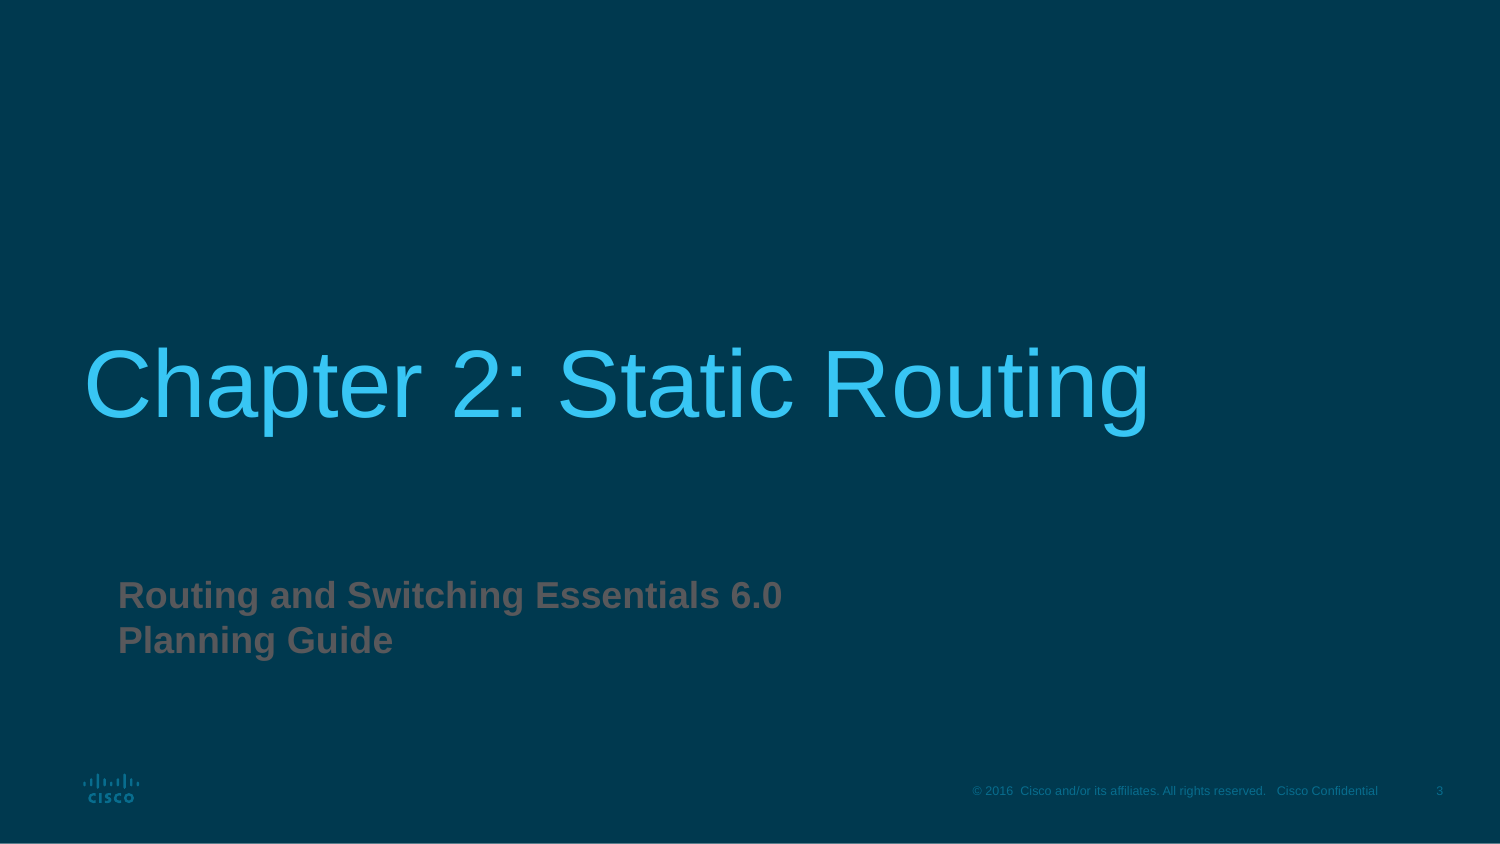

# Chapter 2: Static Routing
Routing and Switching Essentials 6.0 Planning Guide